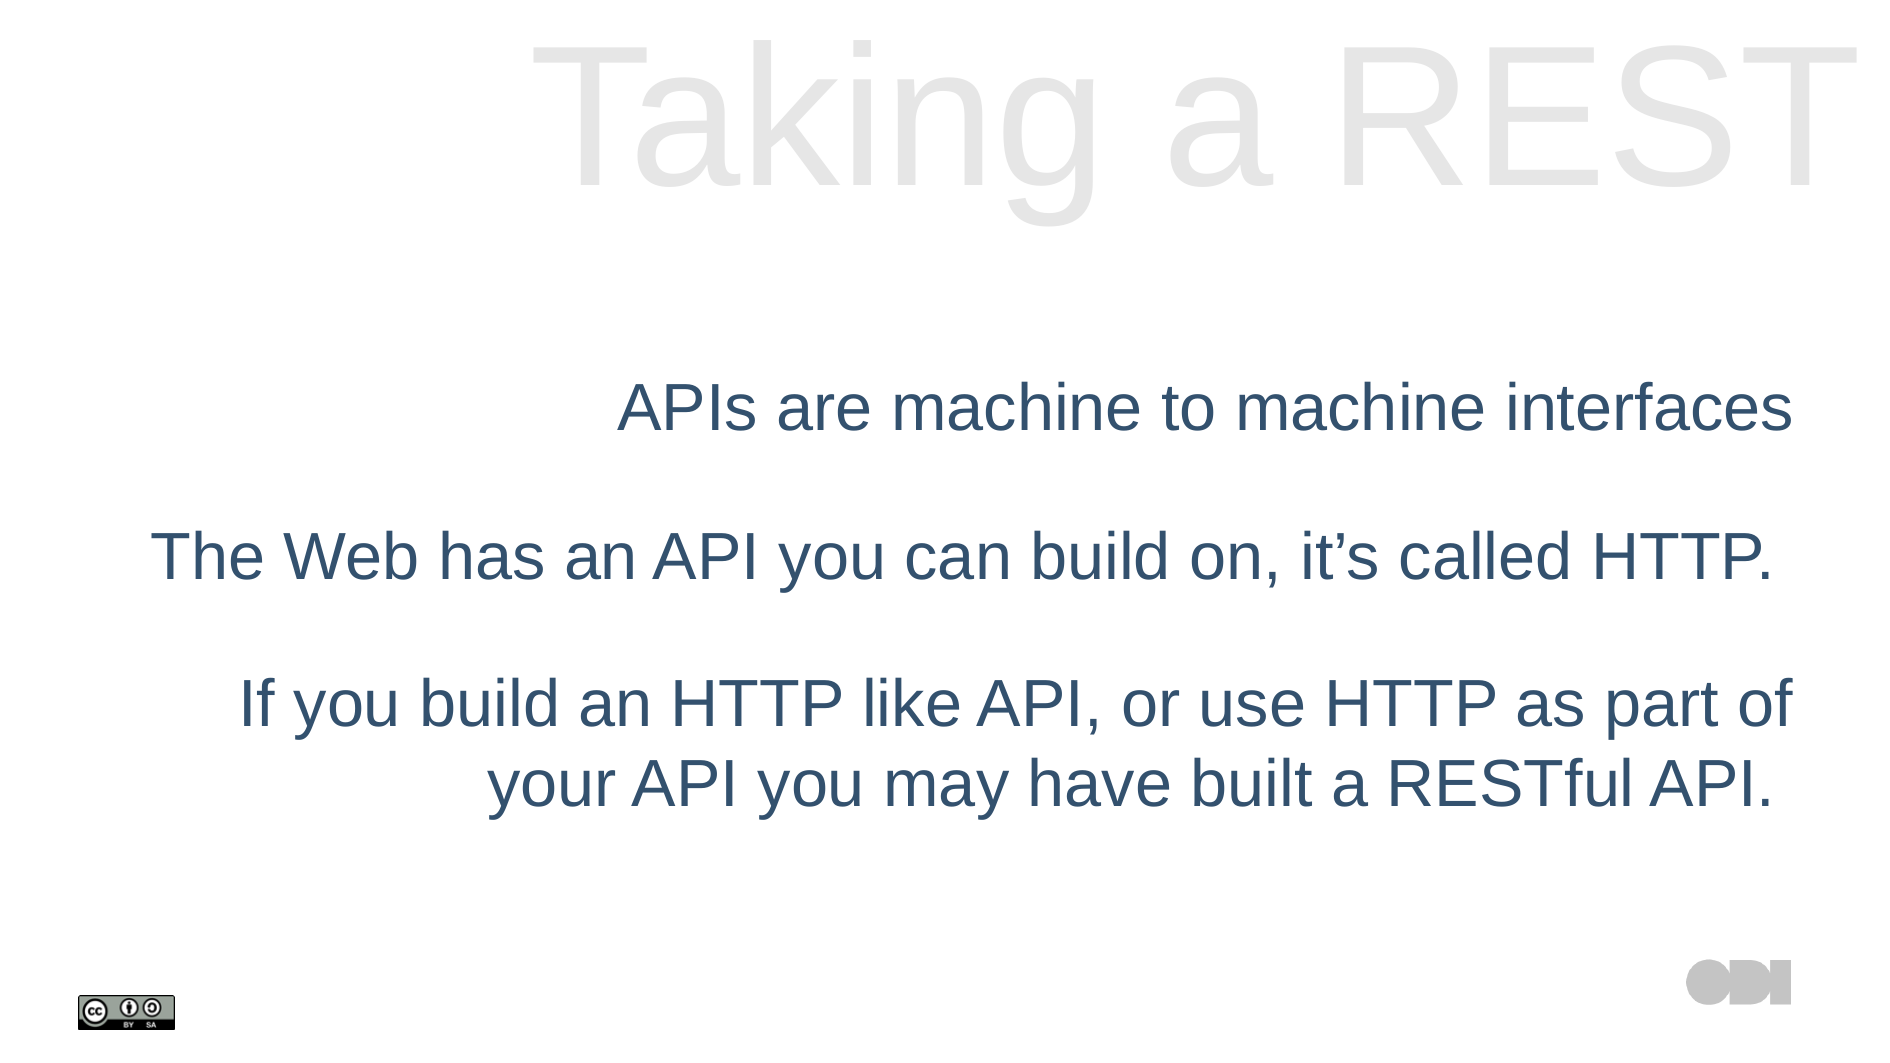

# Taking a REST
APIs are machine to machine interfaces
The Web has an API you can build on, it’s called HTTP.
If you build an HTTP like API, or use HTTP as part of
your API you may have built a RESTful API.